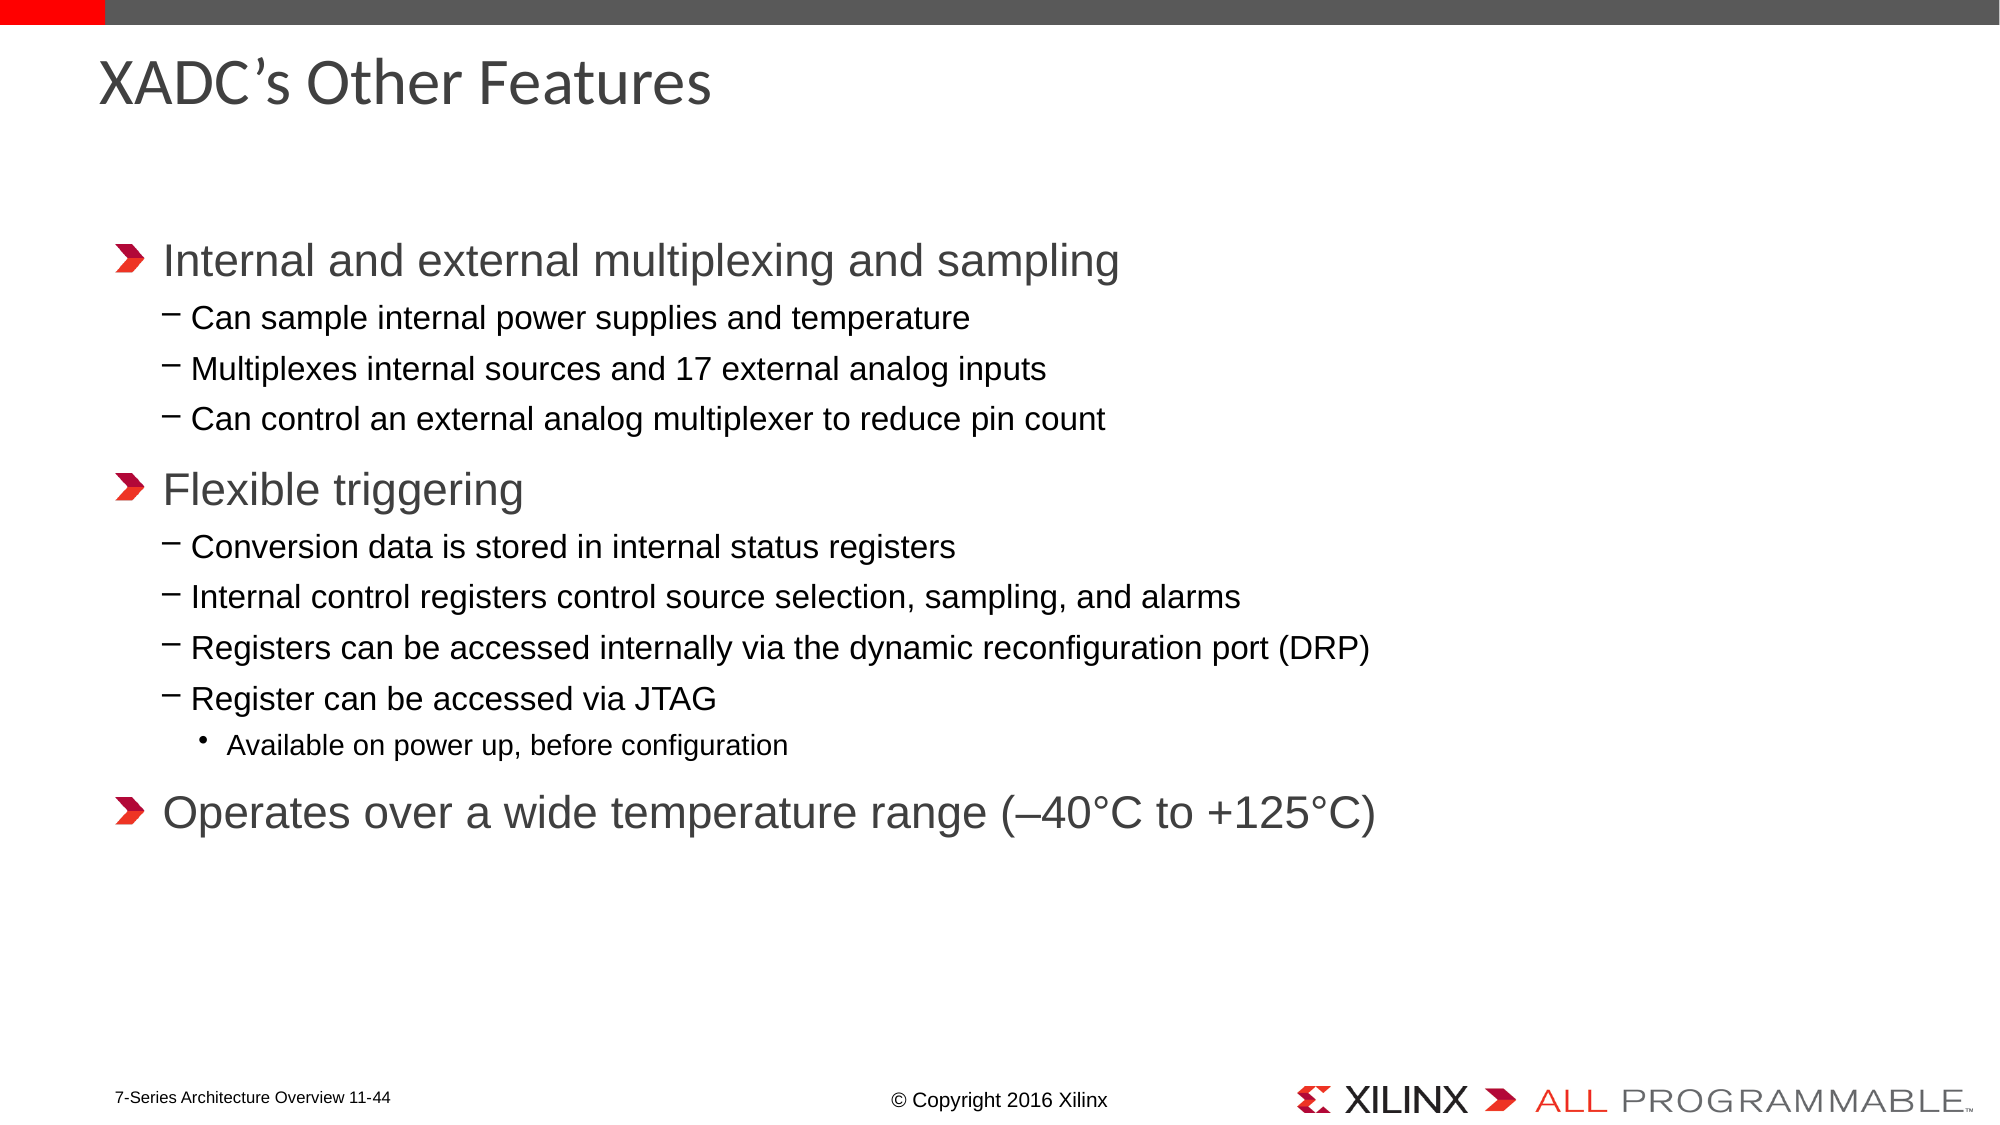

# XADC’s Other Features
Internal and external multiplexing and sampling
Can sample internal power supplies and temperature
Multiplexes internal sources and 17 external analog inputs
Can control an external analog multiplexer to reduce pin count
Flexible triggering
Conversion data is stored in internal status registers
Internal control registers control source selection, sampling, and alarms
Registers can be accessed internally via the dynamic reconfiguration port (DRP)
Register can be accessed via JTAG
Available on power up, before configuration
Operates over a wide temperature range (–40°C to +125°C)

7-Series Architecture Overview 11-44
© Copyright 2016 Xilinx